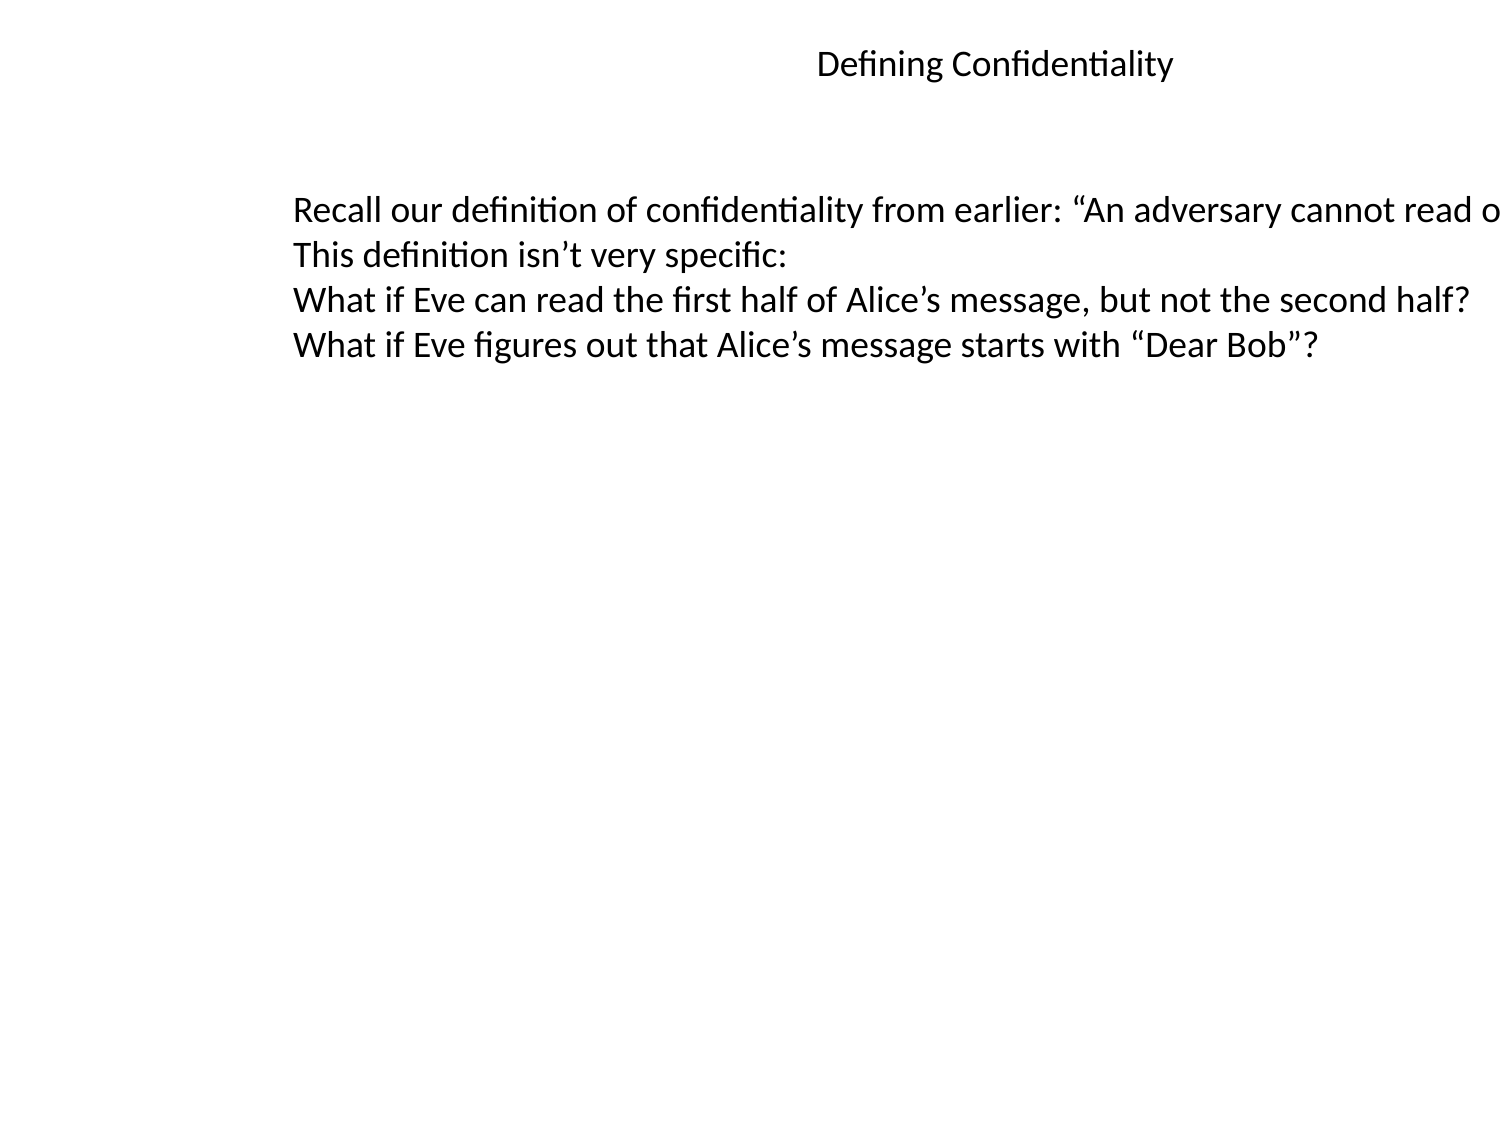

Defining Confidentiality
Recall our definition of confidentiality from earlier: “An adversary cannot read our messages”
This definition isn’t very specific:
What if Eve can read the first half of Alice’s message, but not the second half?
What if Eve figures out that Alice’s message starts with “Dear Bob”?